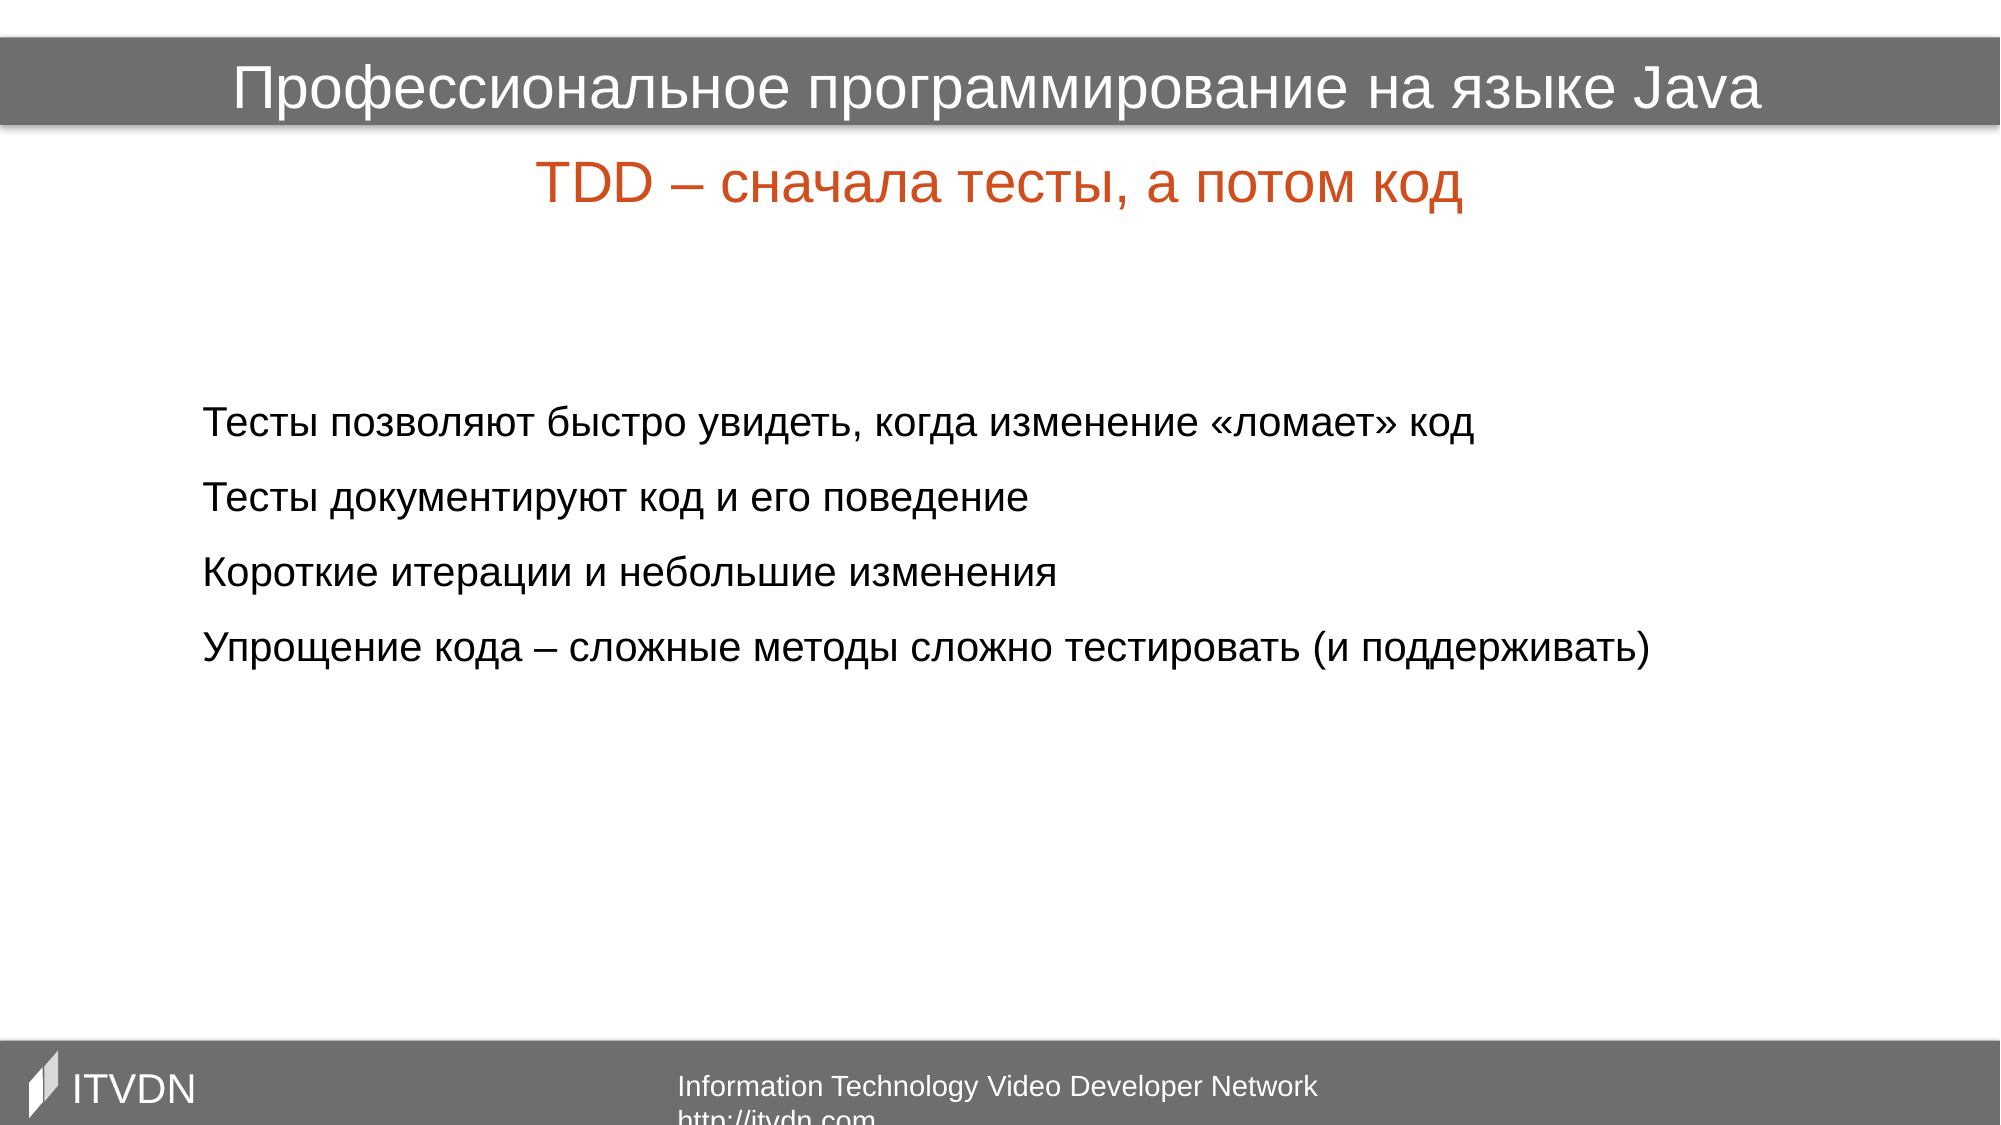

Профессиональное программирование на языке Java
TDD – сначала тесты, а потом код
Тесты позволяют быстро увидеть, когда изменение «ломает» код
Тесты документируют код и его поведение
Короткие итерации и небольшие изменения
Упрощение кода – сложные методы сложно тестировать (и поддерживать)

ITVDN
Information Technology Video Developer Network                                                       http://itvdn.com